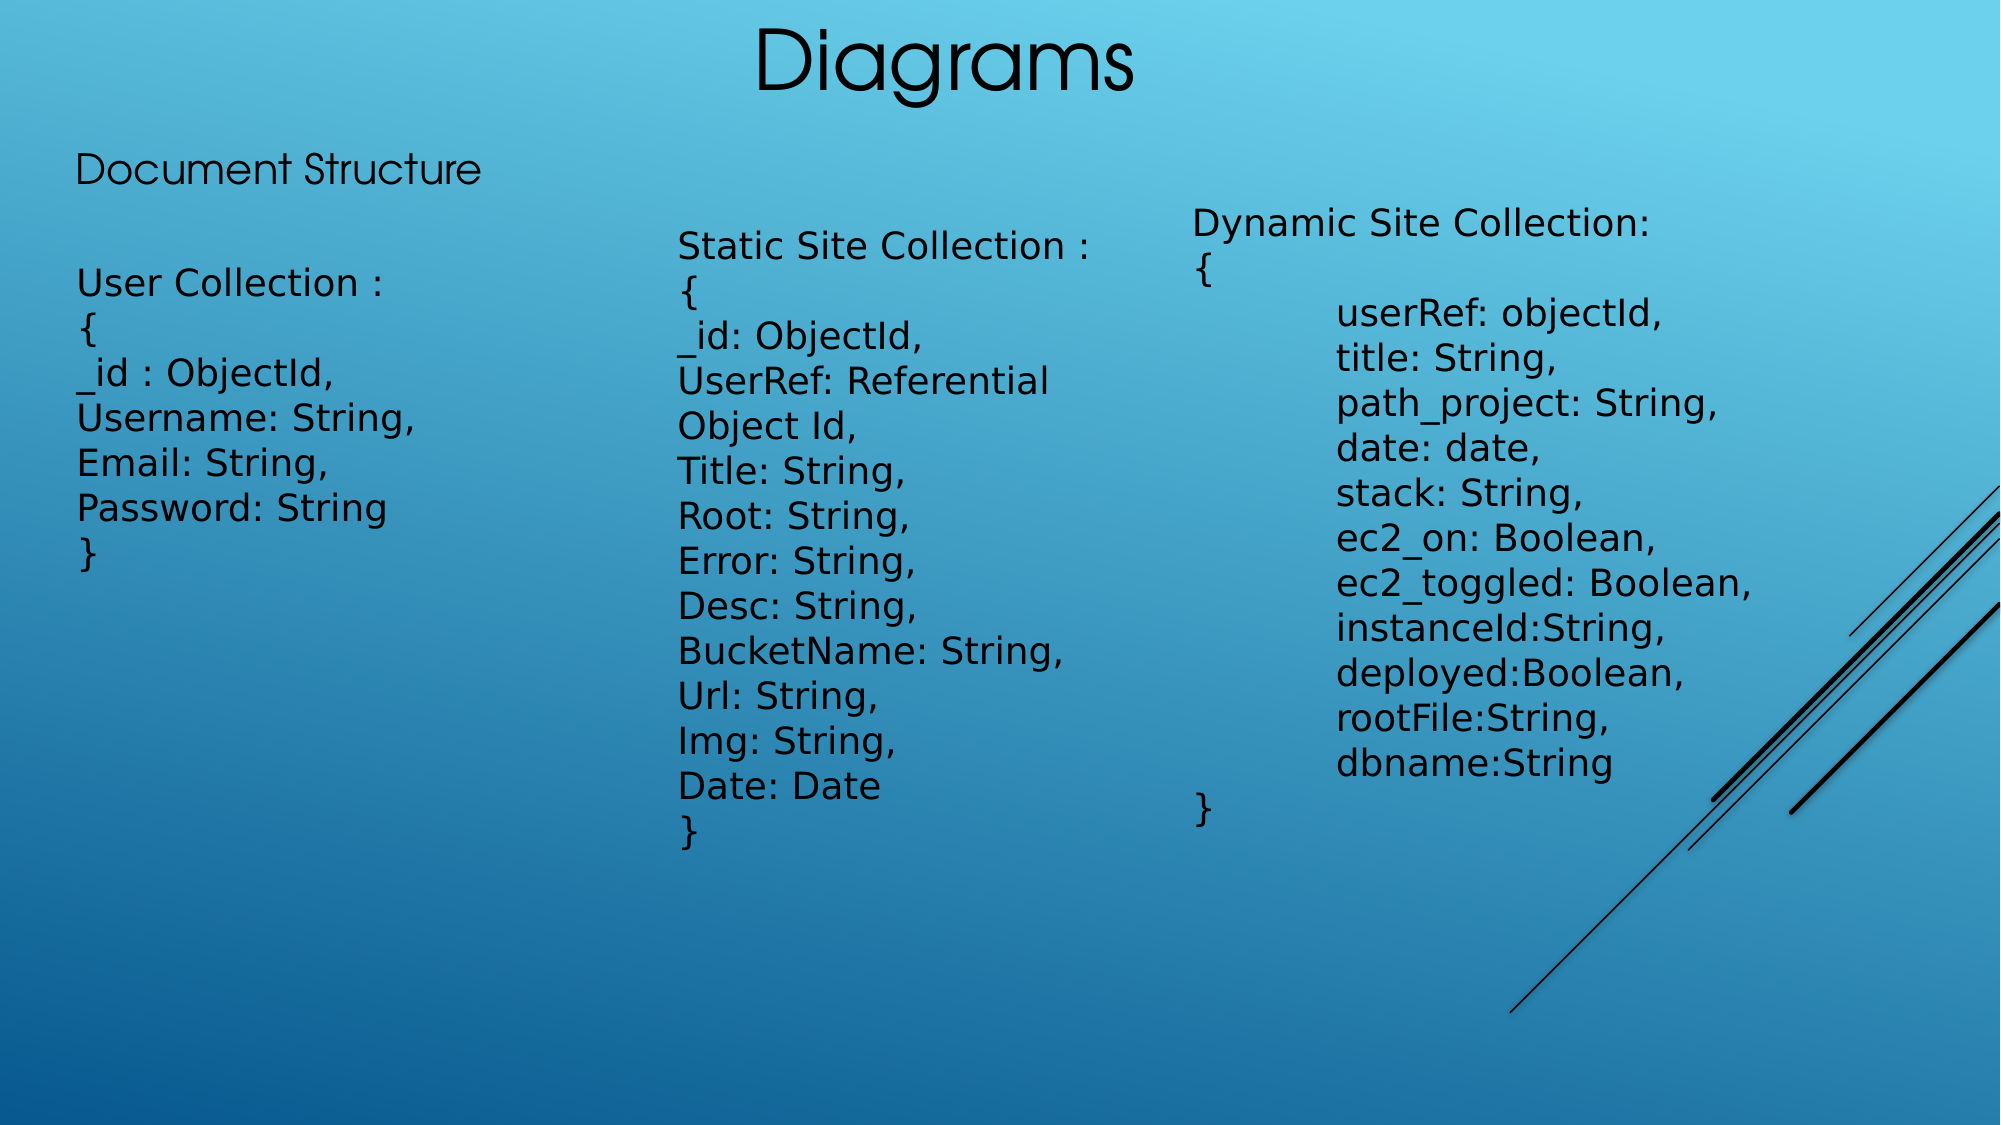

Document Structure
Diagrams
Document Structure
Dynamic Site Collection:
{
            userRef: objectId,
            title: String,
            path_project: String,
            date: date,
            stack: String,
            ec2_on: Boolean,
            ec2_toggled: Boolean,
            instanceId:String,
            deployed:Boolean,
            rootFile:String,
            dbname:String
}

Static Site Collection :
{
_id: ObjectId,
UserRef: Referential Object Id,
Title: String,
Root: String,
Error: String,
Desc: String,
BucketName: String,
Url: String,
Img: String,
Date: Date
}
User Collection :
{
_id : ObjectId,
Username: String,
Email: String,
Password: String
}